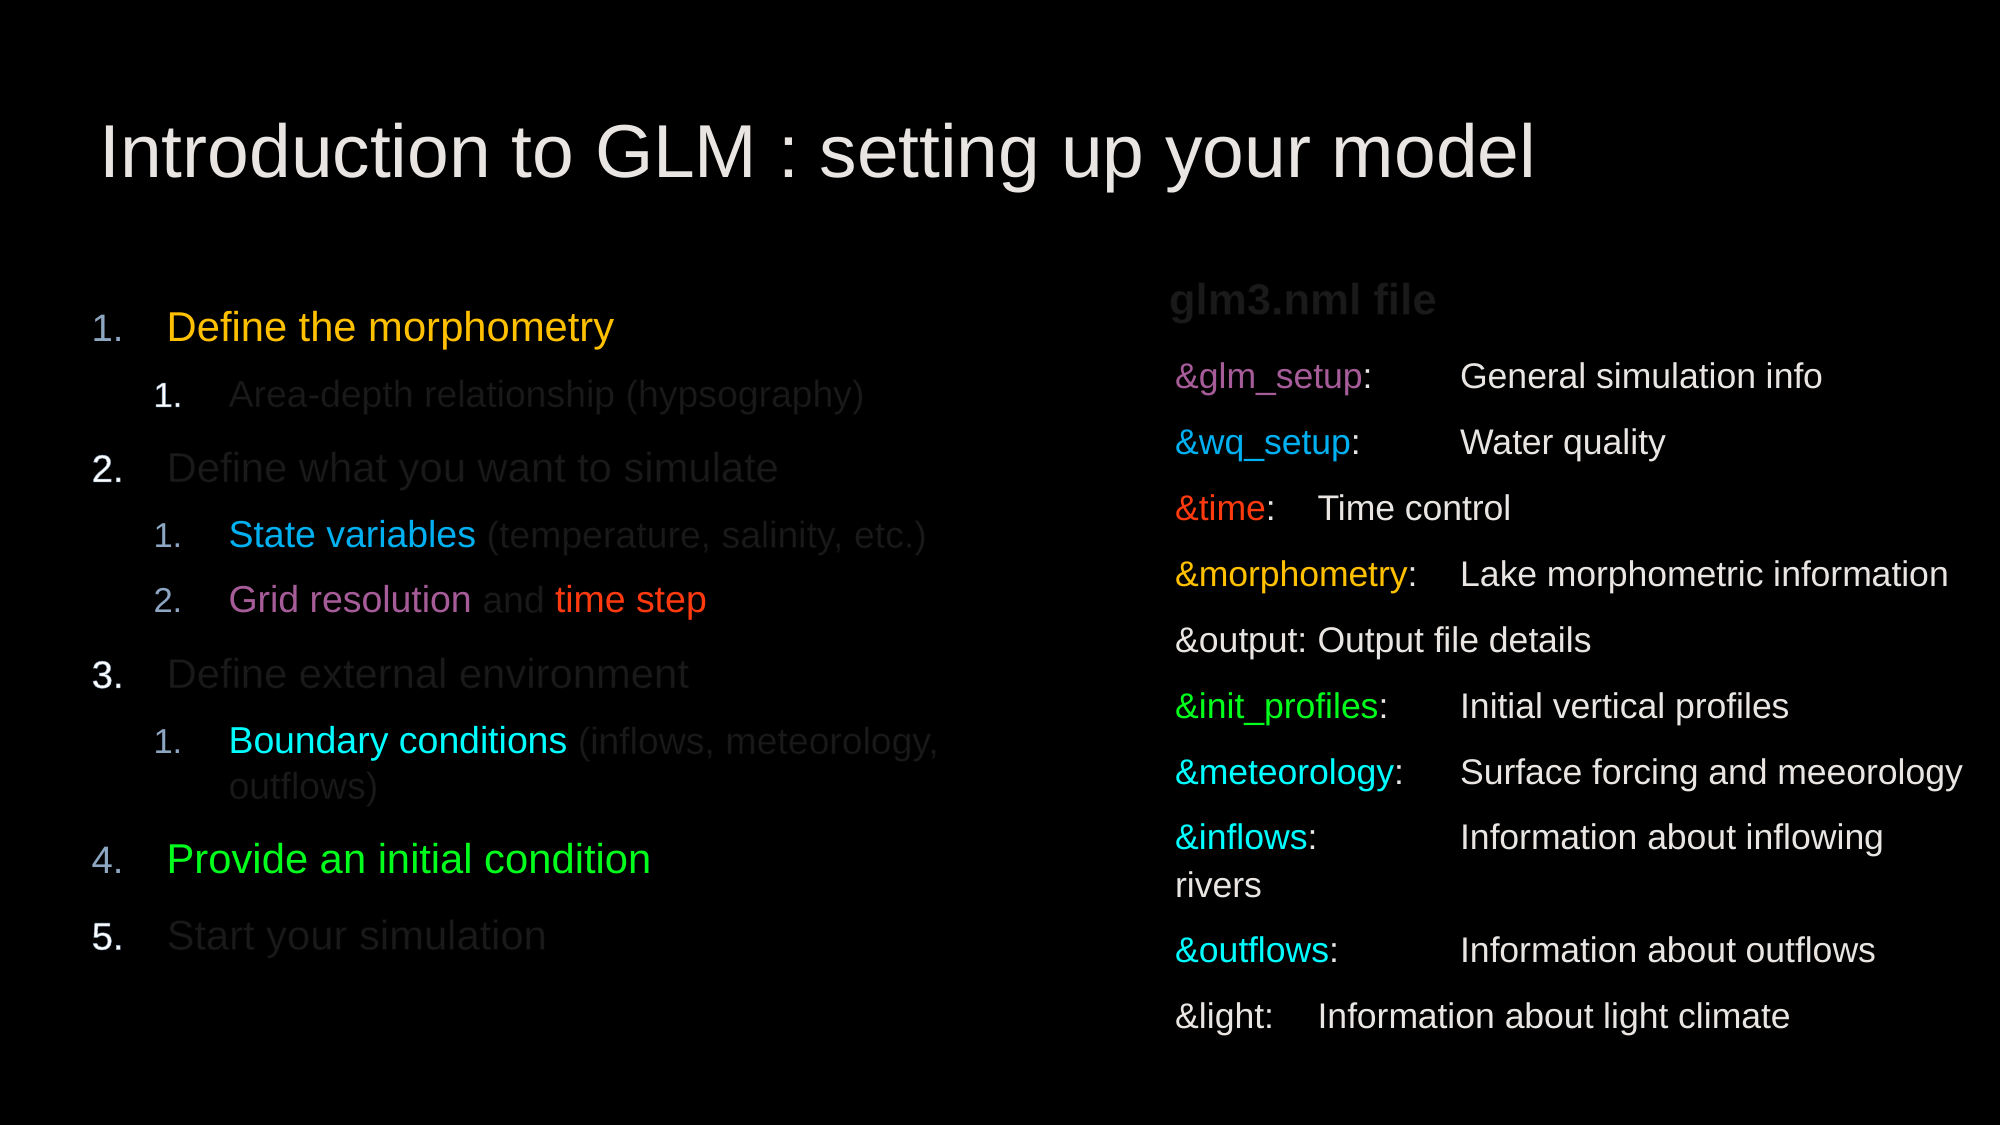

Introduction to GLM : setting up your model
glm3.nml file
Define the morphometry
Area-depth relationship (hypsography)
Define what you want to simulate
State variables (temperature, salinity, etc.)
Grid resolution and time step
Define external environment
Boundary conditions (inflows, meteorology, outflows)
Provide an initial condition
Start your simulation
&glm_setup:		General simulation info
&wq_setup:		Water quality
&time: 			Time control
&morphometry:	Lake morphometric information
&output:			Output file details
&init_profiles:		Initial vertical profiles
&meteorology:		Surface forcing and meeorology
&inflows: 		Information about inflowing rivers
&outflows:		Information about outflows
&light:			Information about light climate